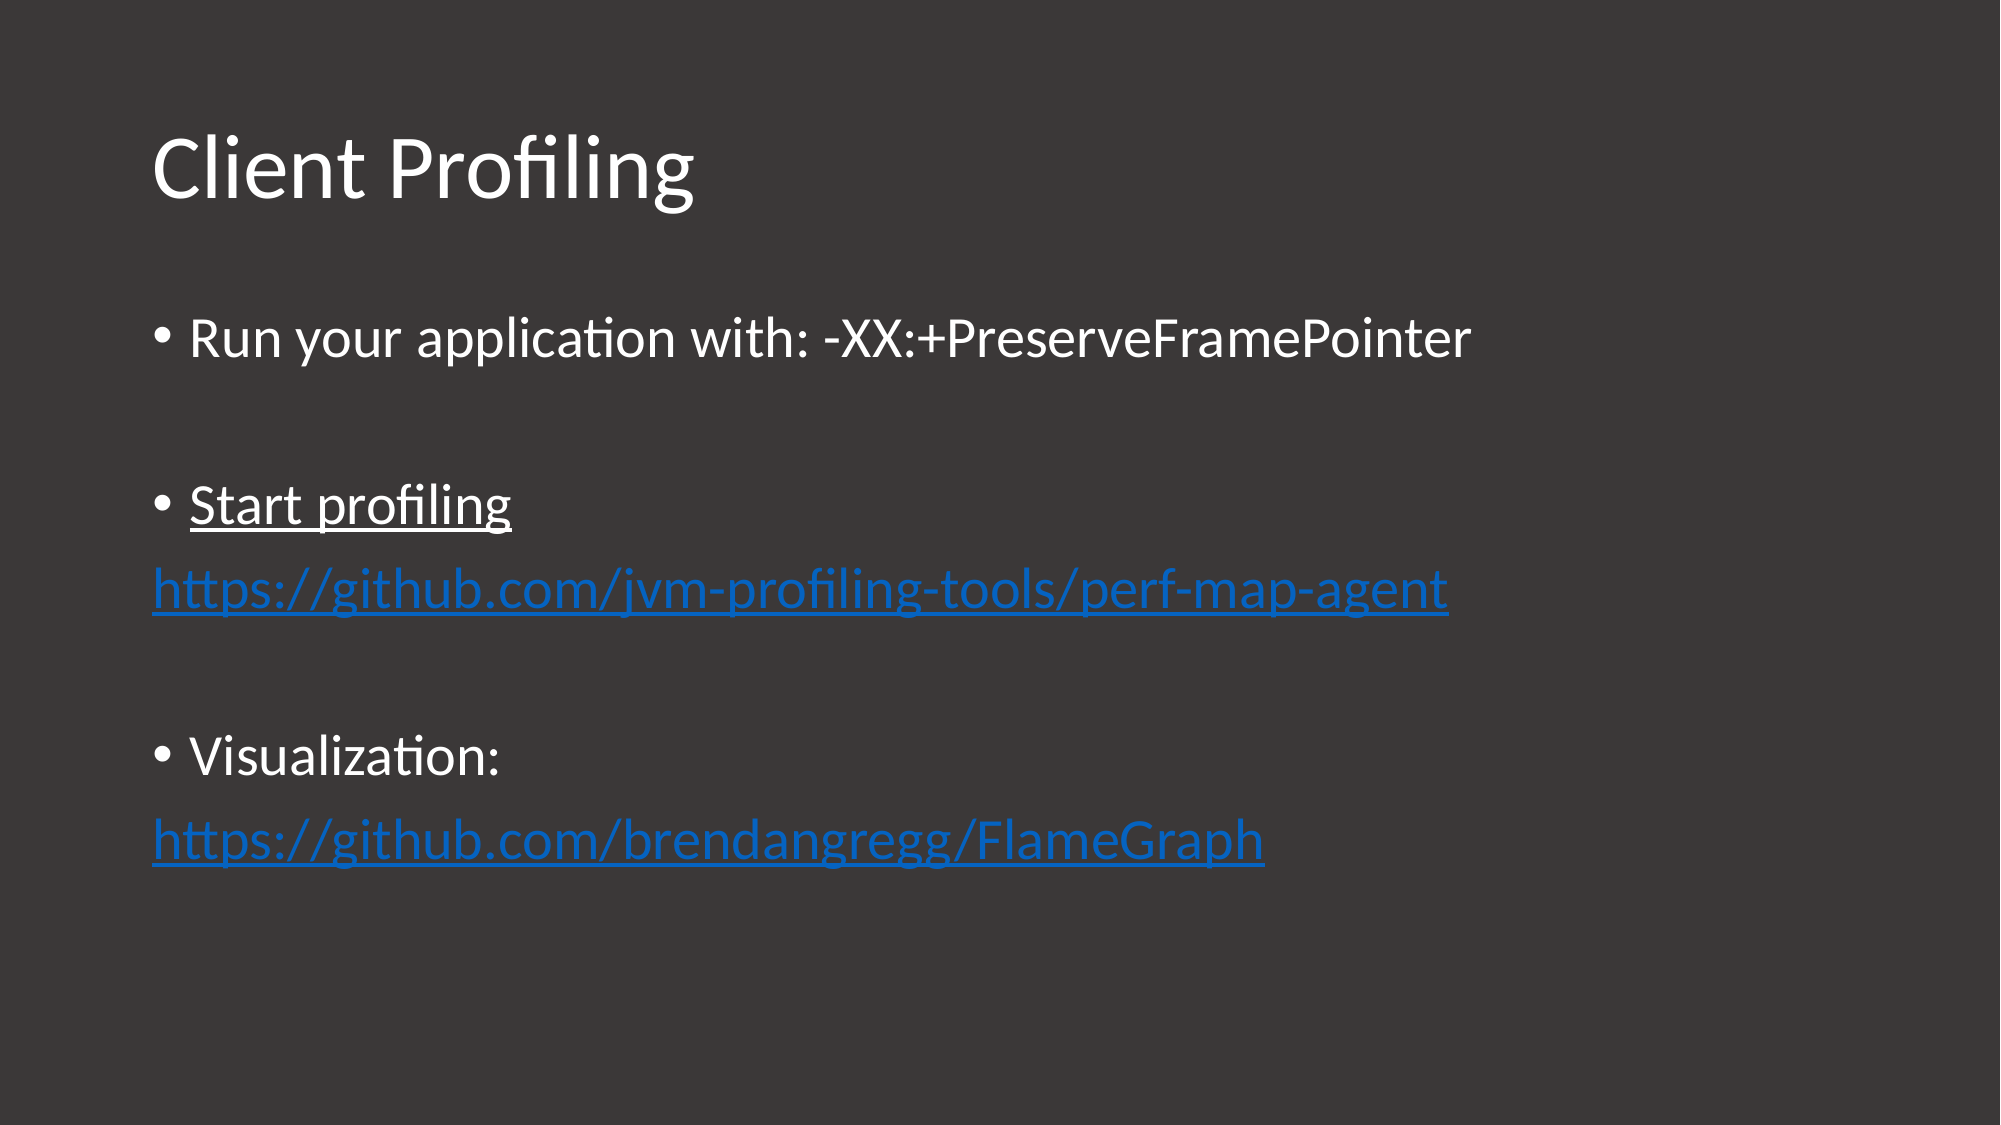

# Client Profiling
Run your application with: -XX:+PreserveFramePointer

Start profiling
https://github.com/jvm-profiling-tools/perf-map-agent

Visualization:
https://github.com/brendangregg/FlameGraph